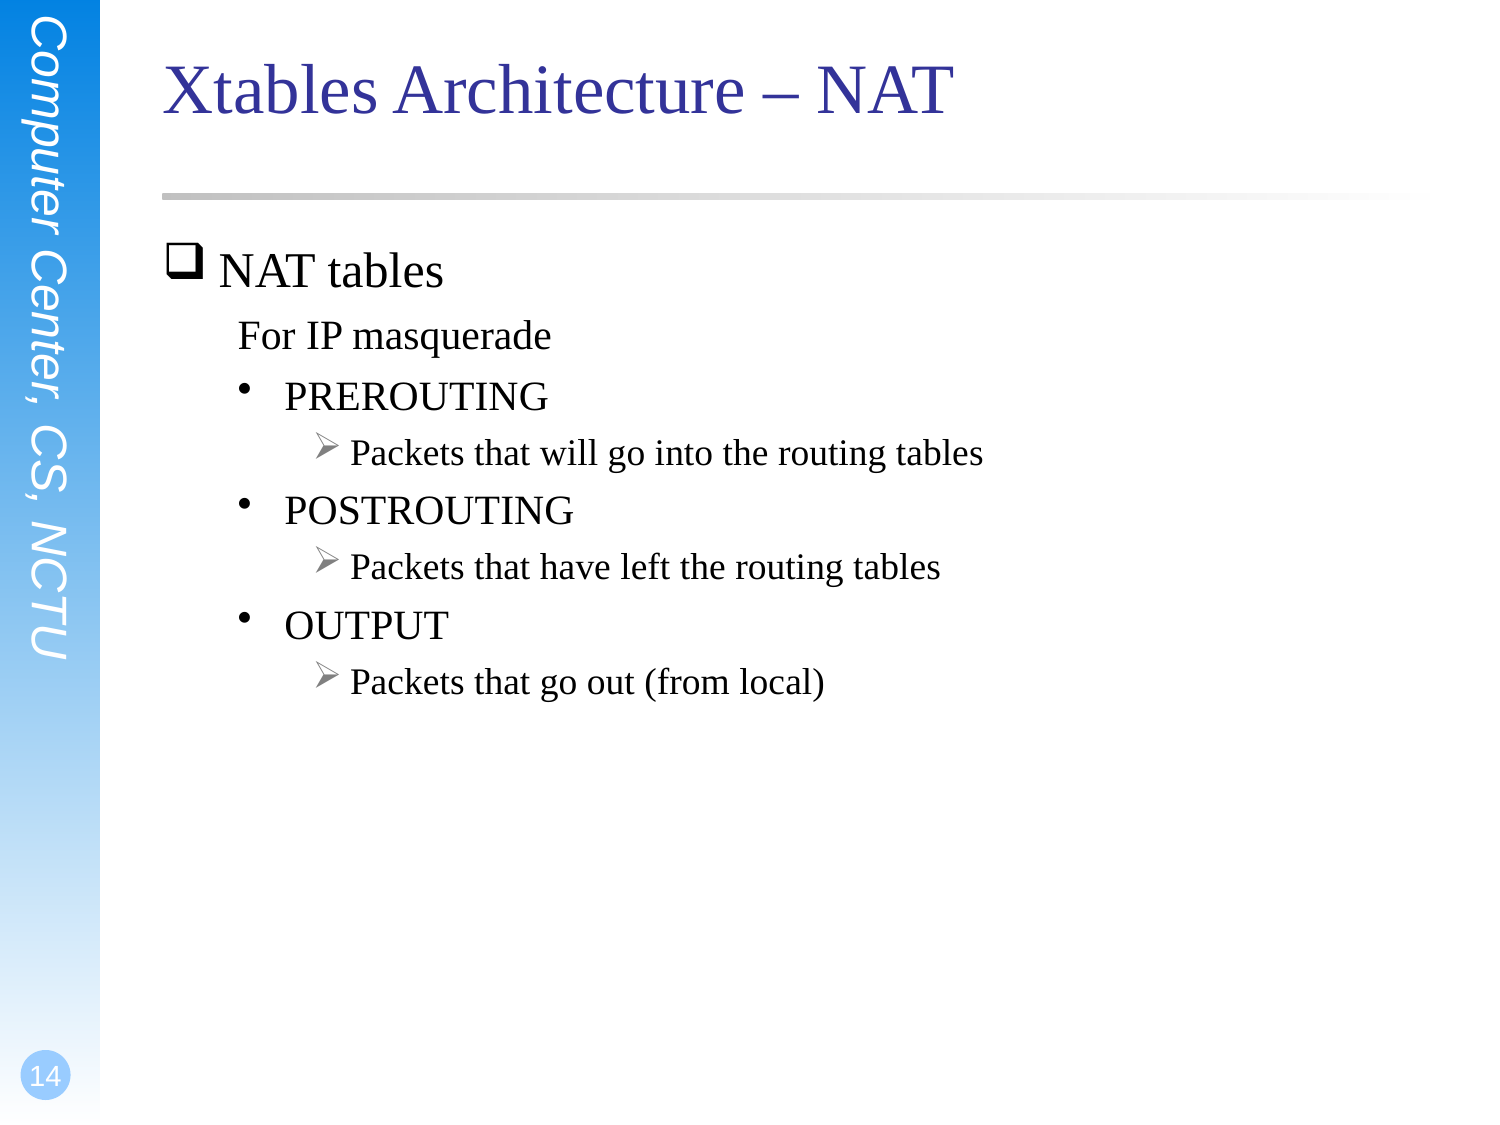

# Xtables Architecture – NAT
NAT tables
For IP masquerade
PREROUTING
Packets that will go into the routing tables
POSTROUTING
Packets that have left the routing tables
OUTPUT
Packets that go out (from local)